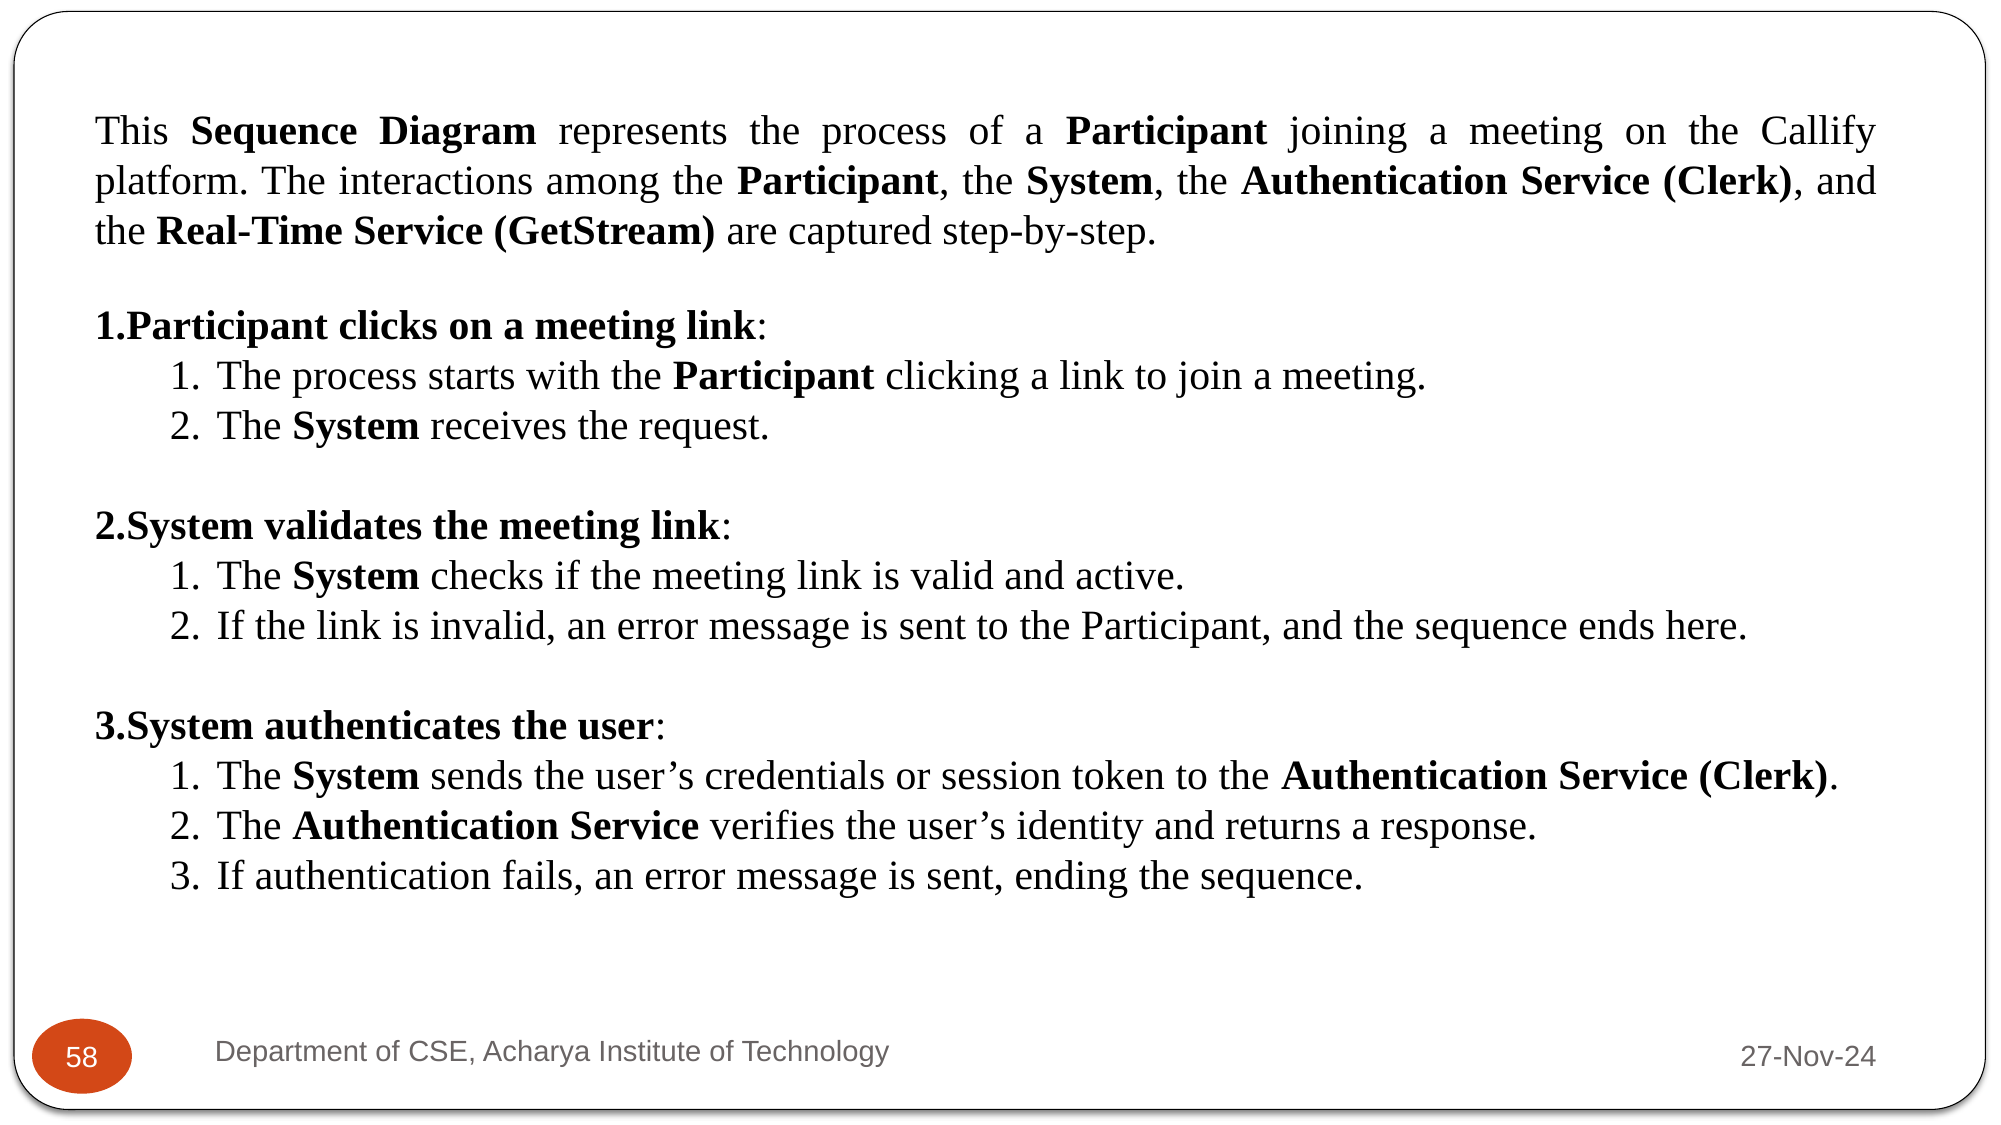

This Sequence Diagram represents the process of a Participant joining a meeting on the Callify platform. The interactions among the Participant, the System, the Authentication Service (Clerk), and the Real-Time Service (GetStream) are captured step-by-step.

Participant clicks on a meeting link:
The process starts with the Participant clicking a link to join a meeting.
The System receives the request.

System validates the meeting link:
The System checks if the meeting link is valid and active.
If the link is invalid, an error message is sent to the Participant, and the sequence ends here.

System authenticates the user:
The System sends the user’s credentials or session token to the Authentication Service (Clerk).
The Authentication Service verifies the user’s identity and returns a response.
If authentication fails, an error message is sent, ending the sequence.

Department of CSE, Acharya Institute of Technology
27-Nov-24
58